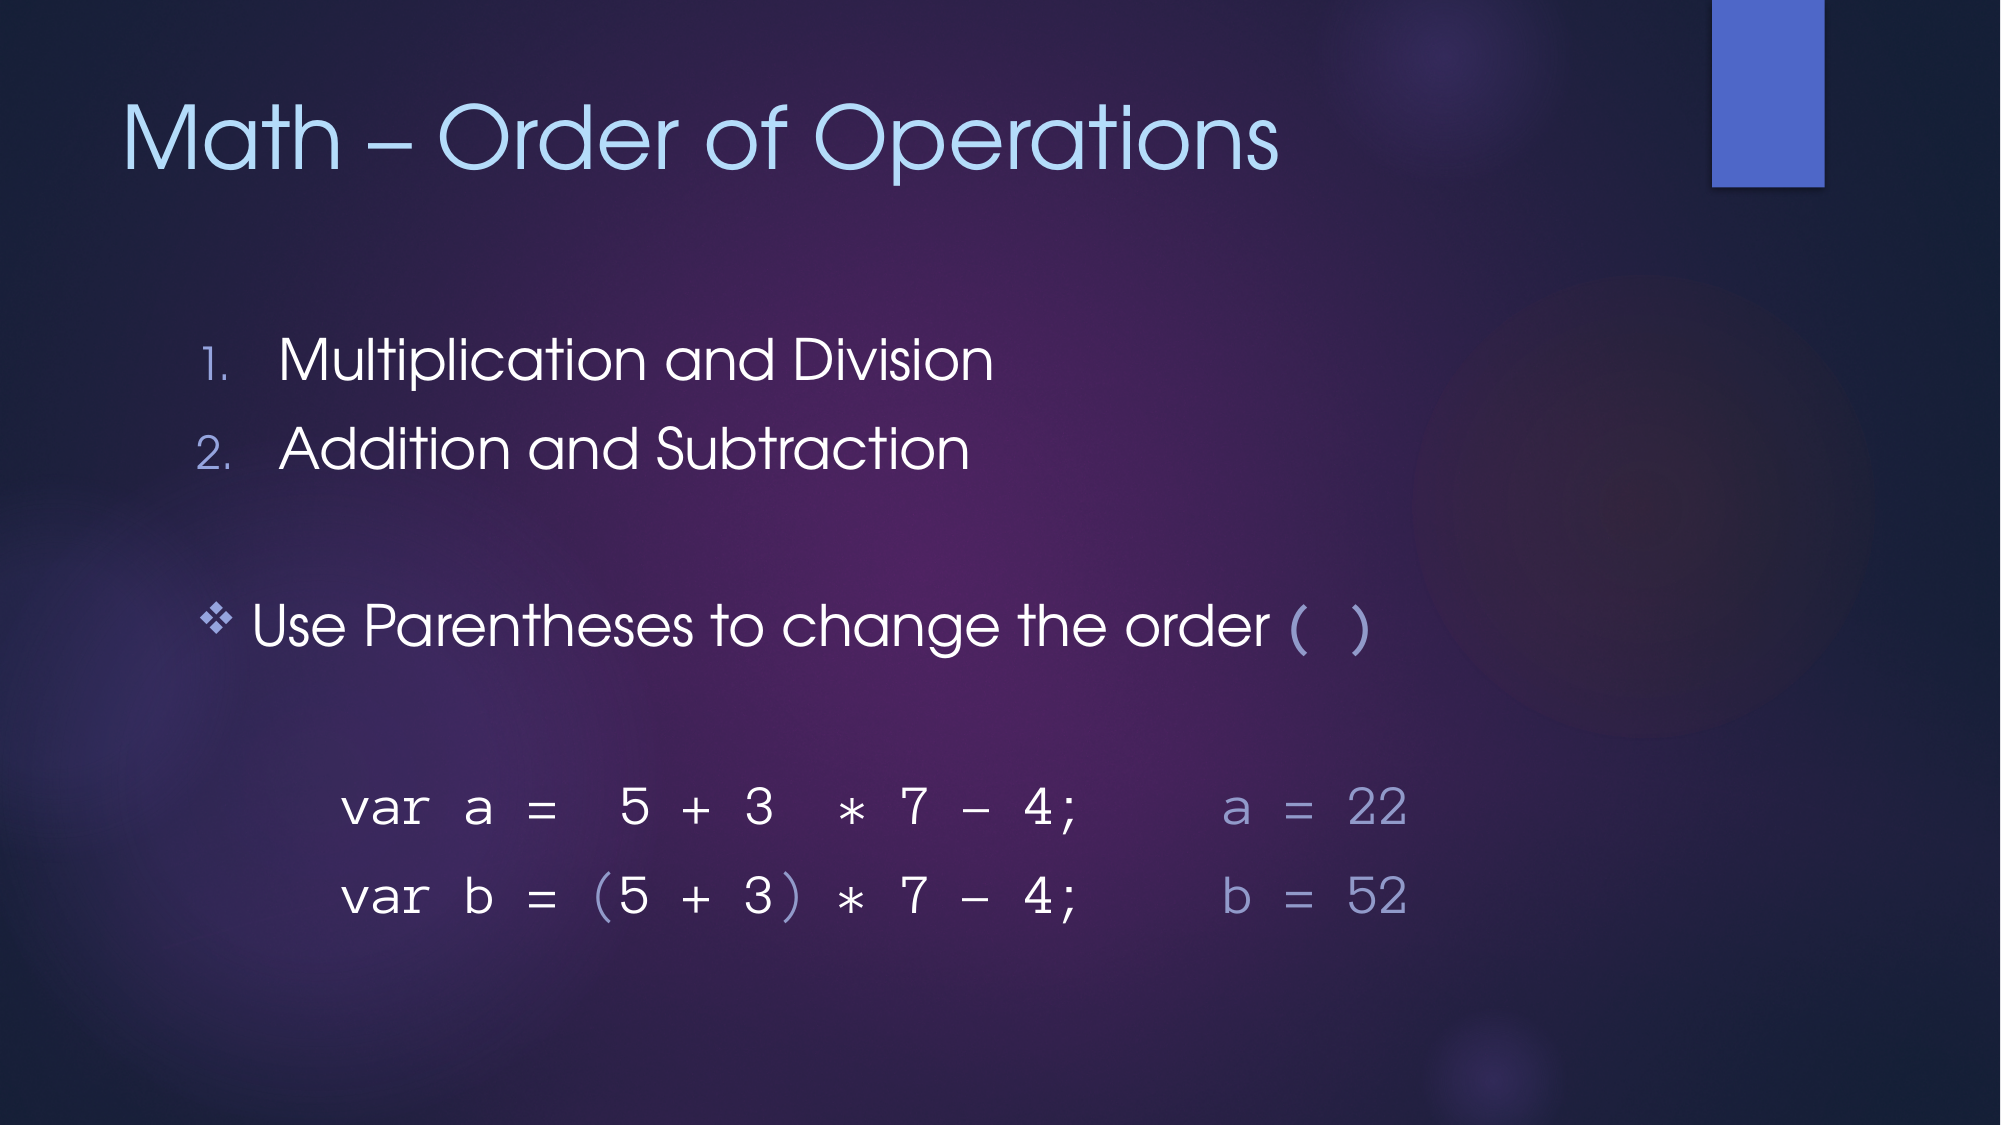

# Math – Order of Operations
Multiplication and Division
Addition and Subtraction

Use Parentheses to change the order ( )

	var a =  5 + 3  * 7 – 4;		a = 22
	var b = (5 + 3) * 7 – 4;		b = 52